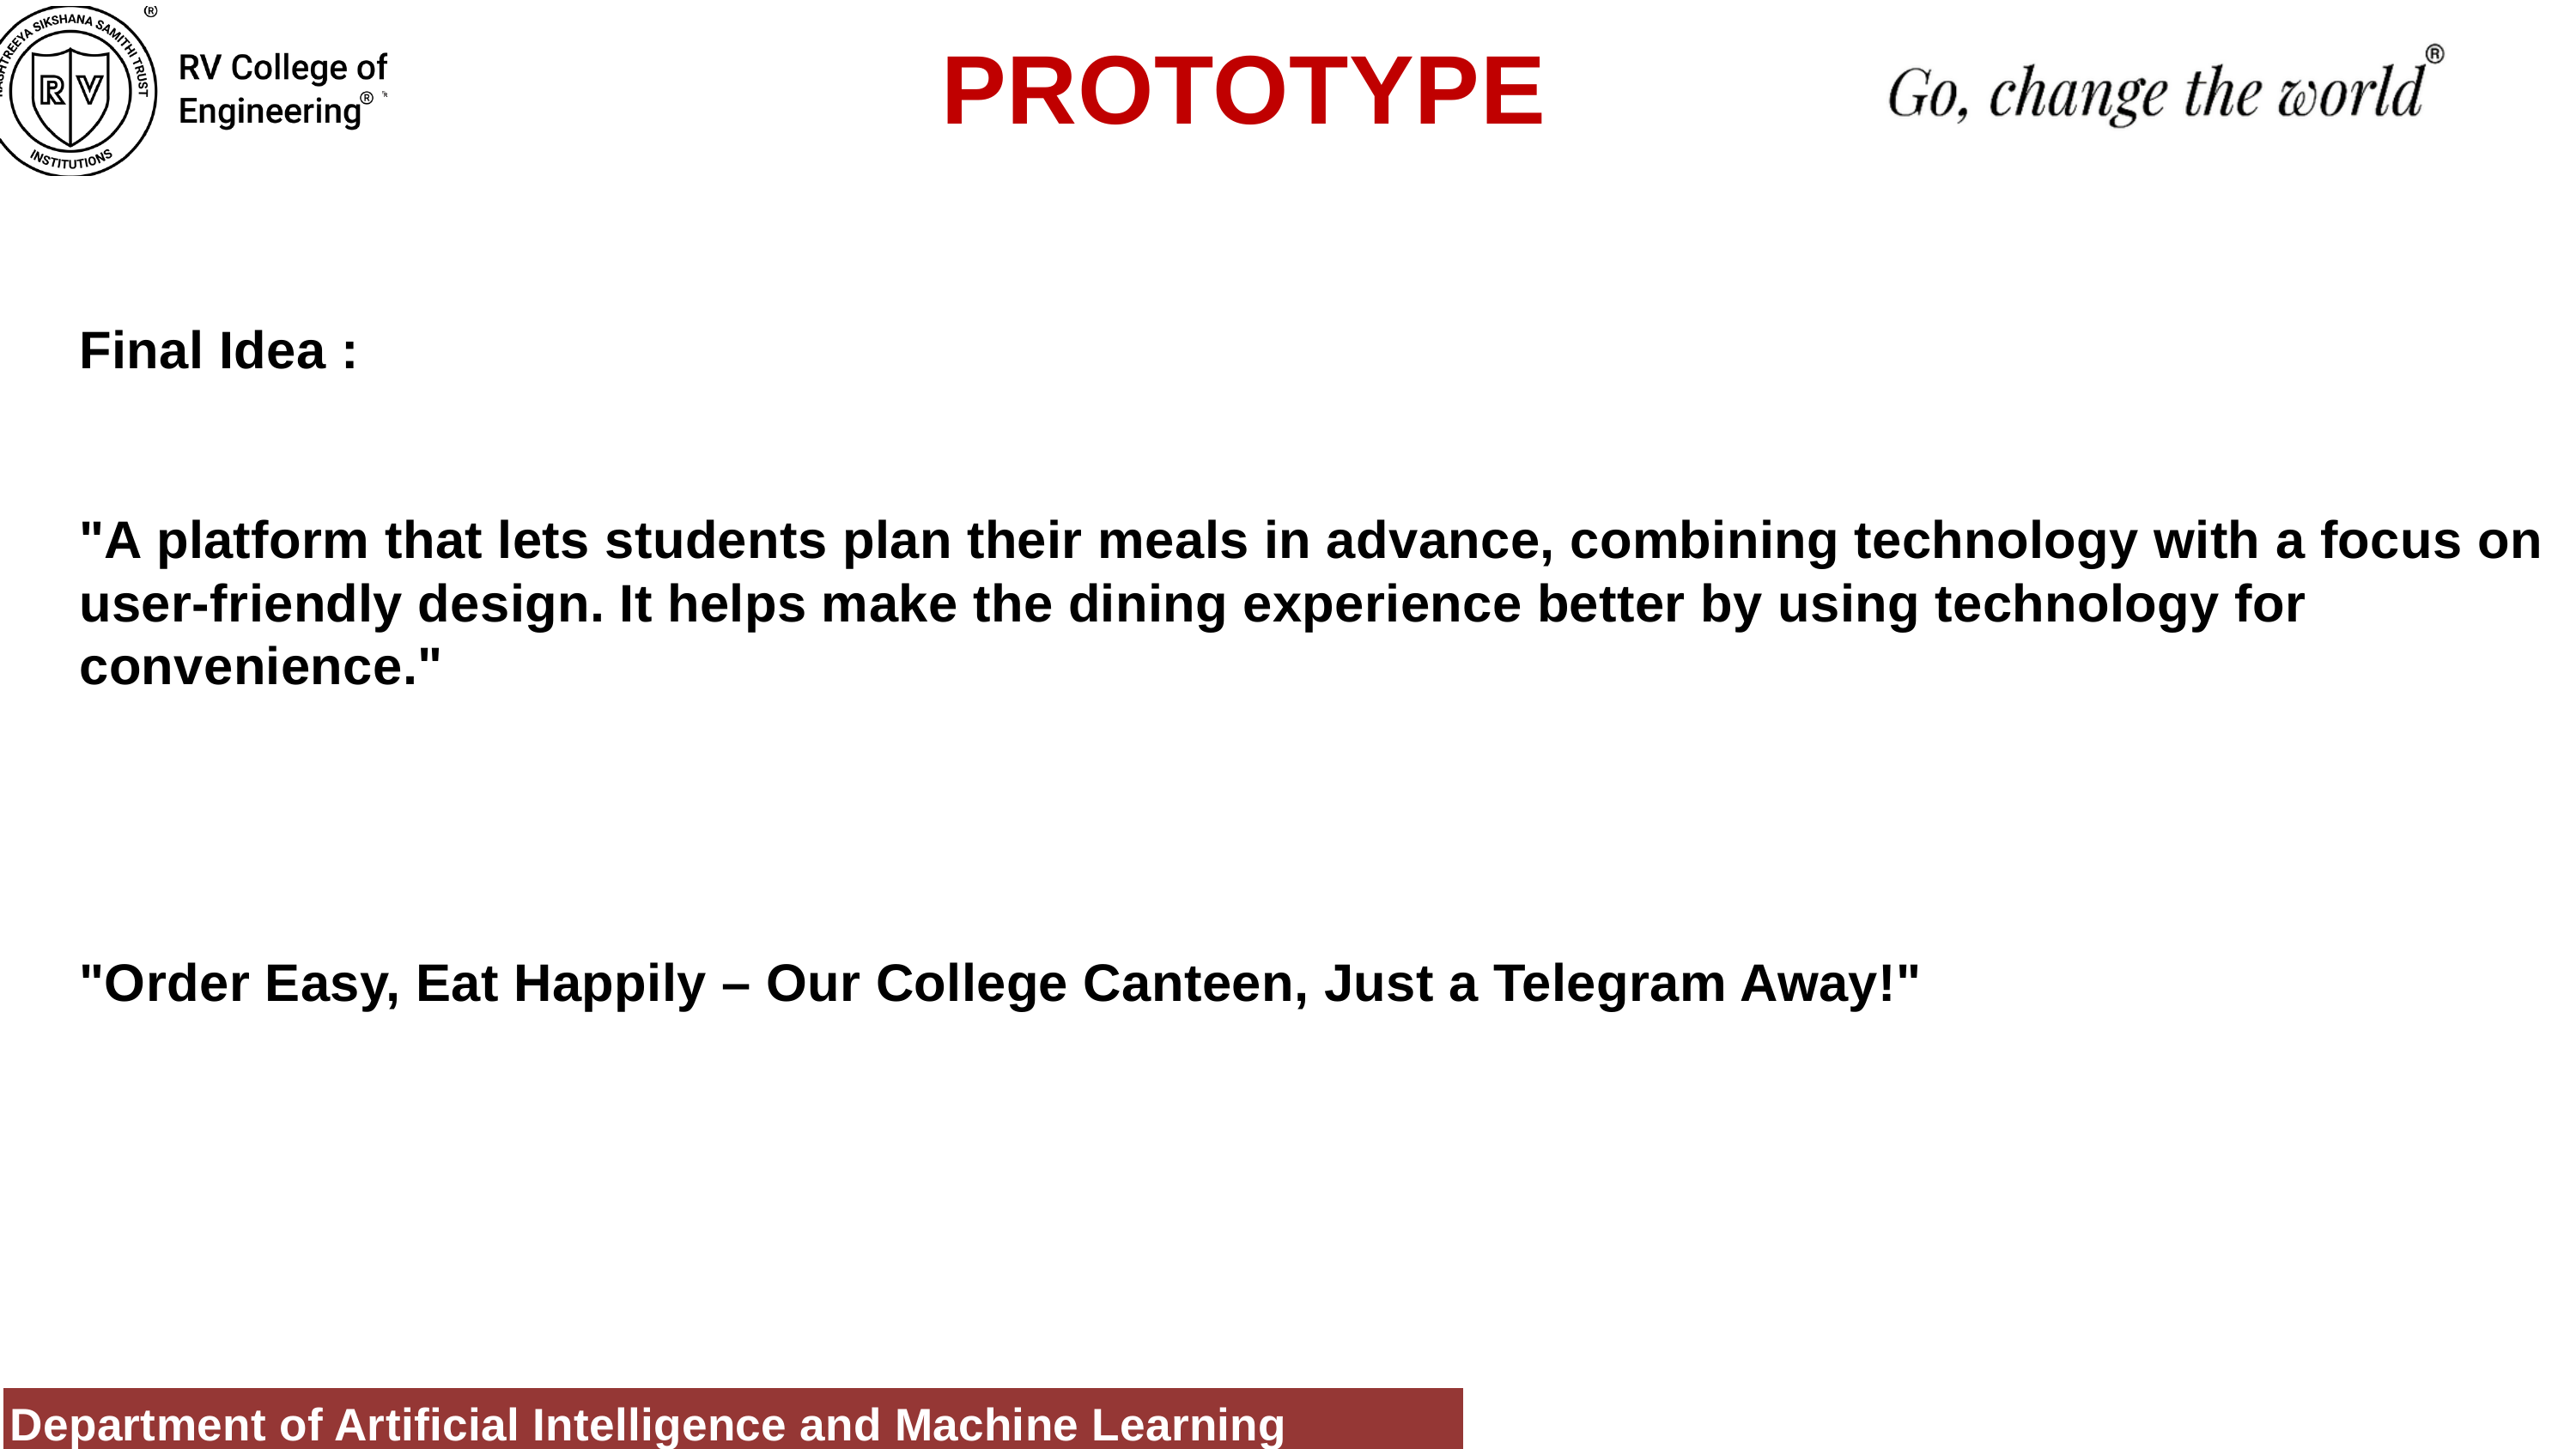

PROTOTYPE

Final Idea :

"A platform that lets students plan their meals in advance, combining technology with a focus on user-friendly design. It helps make the dining experience better by using technology for convenience."

"Order Easy, Eat Happily – Our College Canteen, Just a Telegram Away!"

Department of Artificial Intelligence and Machine Learning